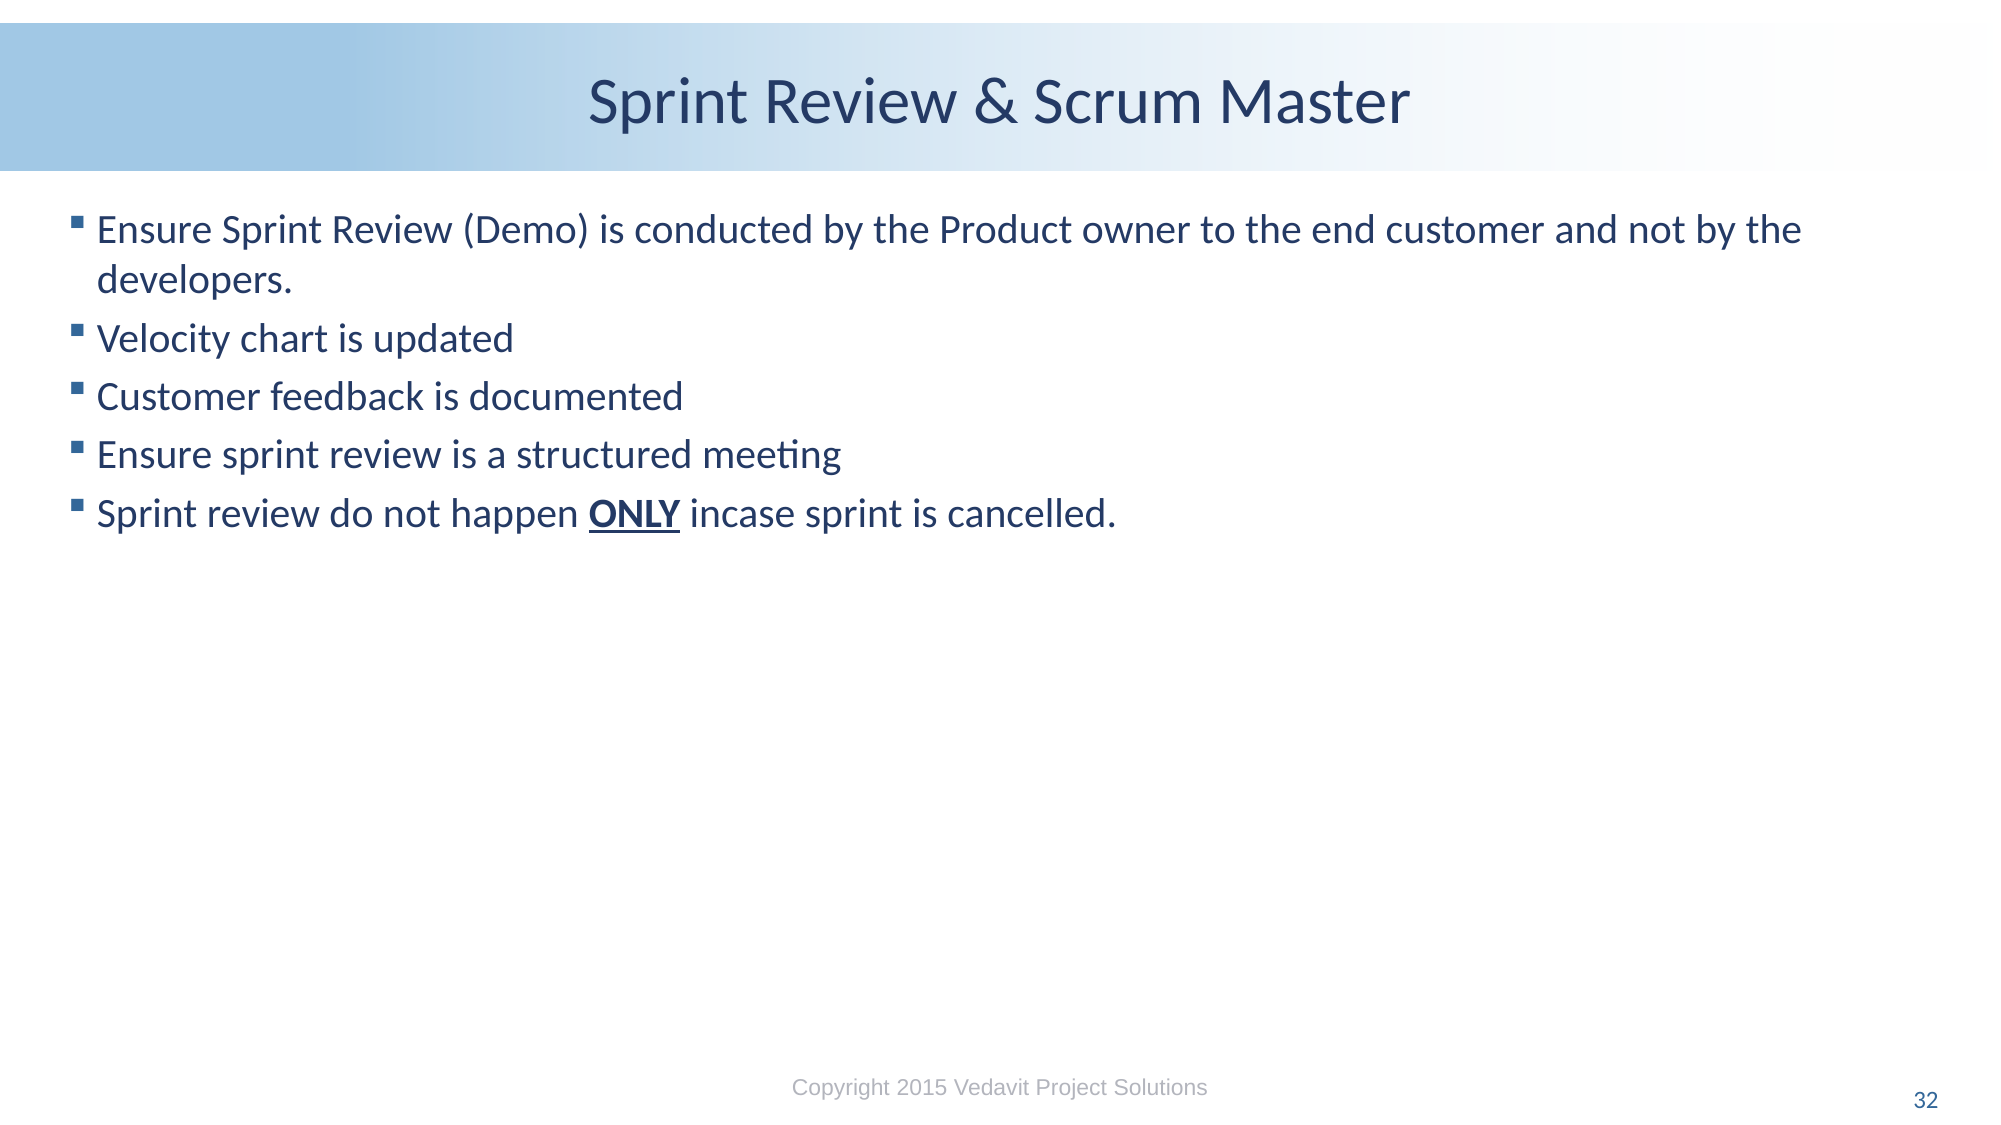

# Sprint Review & Scrum Master
Ensure Sprint Review (Demo) is conducted by the Product owner to the end customer and not by the developers.
Velocity chart is updated
Customer feedback is documented
Ensure sprint review is a structured meeting
Sprint review do not happen ONLY incase sprint is cancelled.
Copyright 2015 Vedavit Project Solutions
32